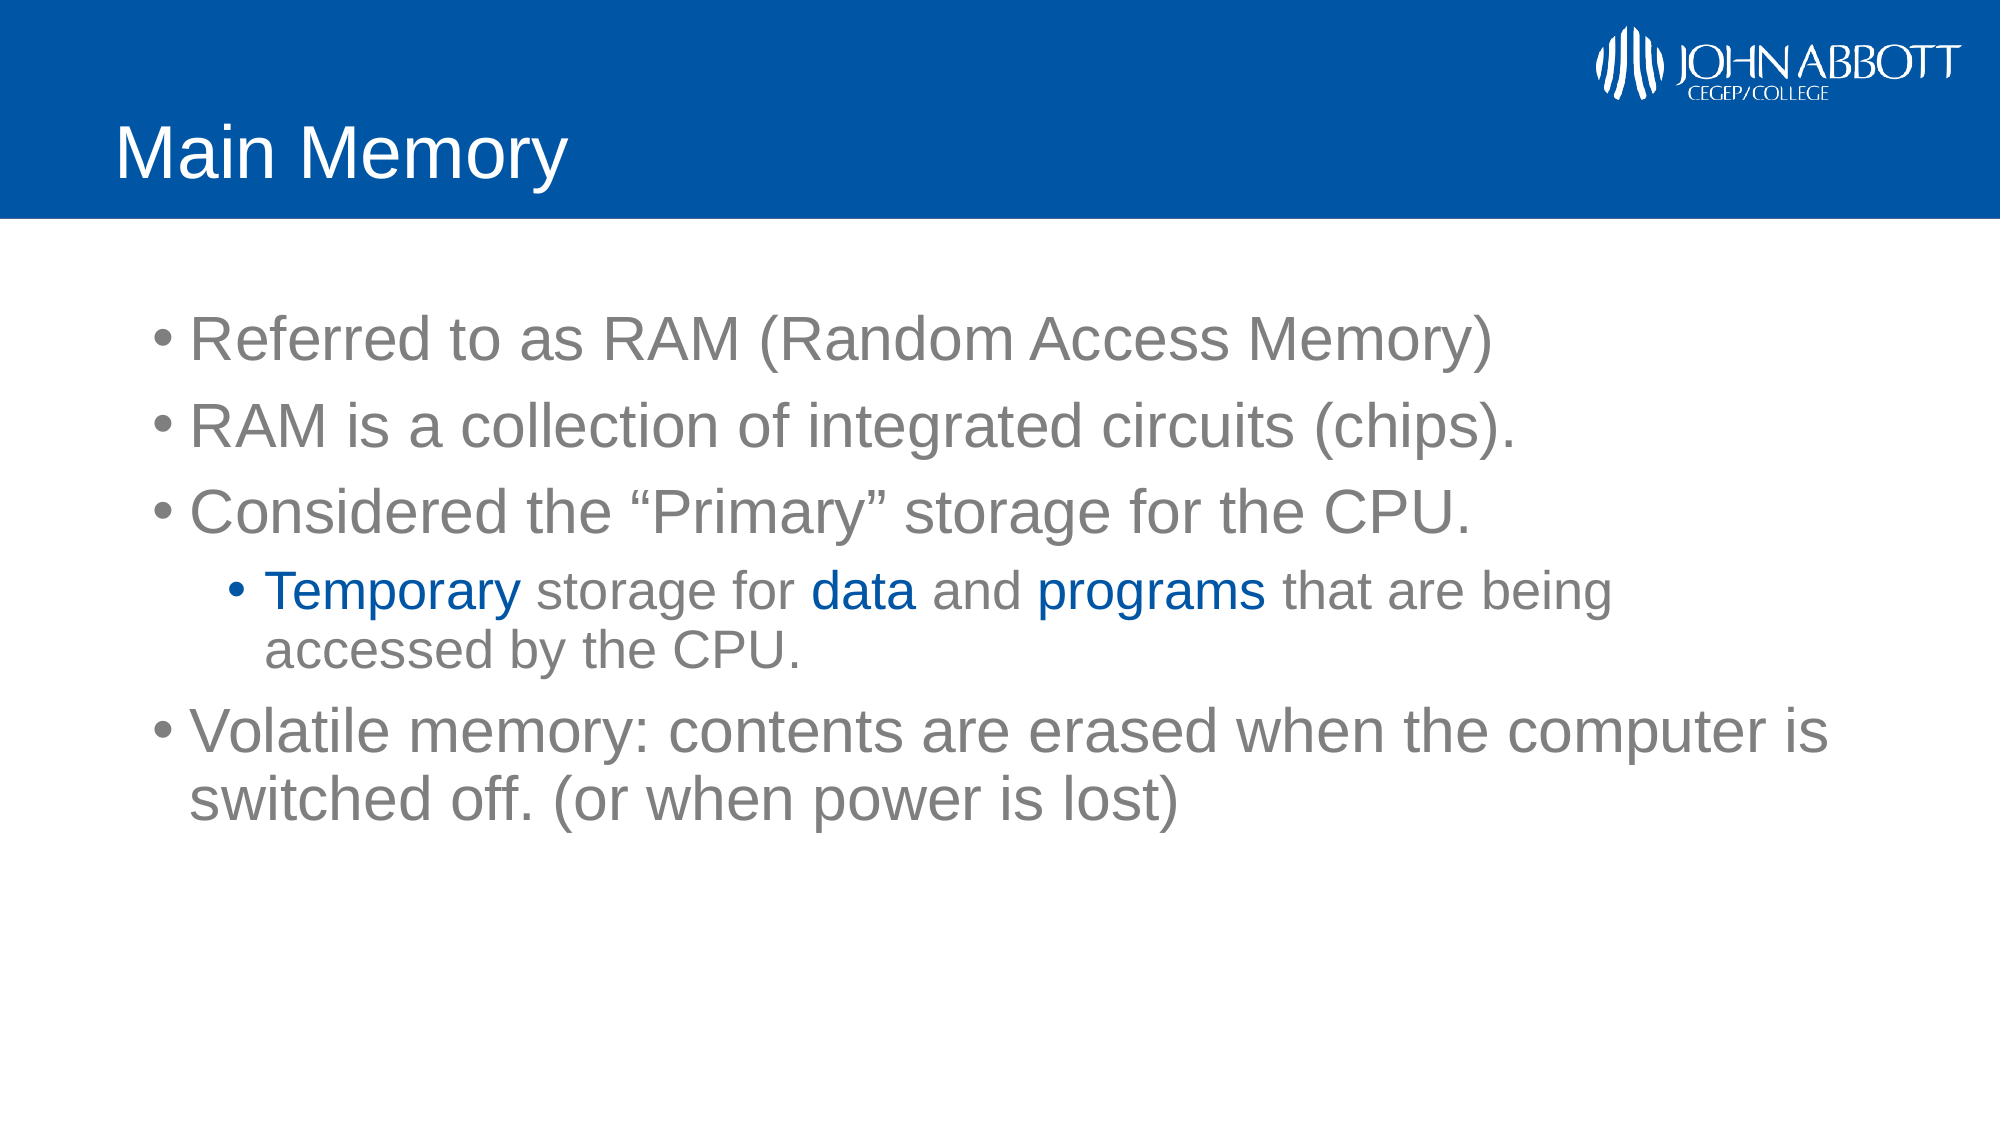

# Main Memory
Referred to as RAM (Random Access Memory)
RAM is a collection of integrated circuits (chips).
Considered the “Primary” storage for the CPU.
Temporary storage for data and programs that are being accessed by the CPU.
Volatile memory: contents are erased when the computer is switched off. (or when power is lost)